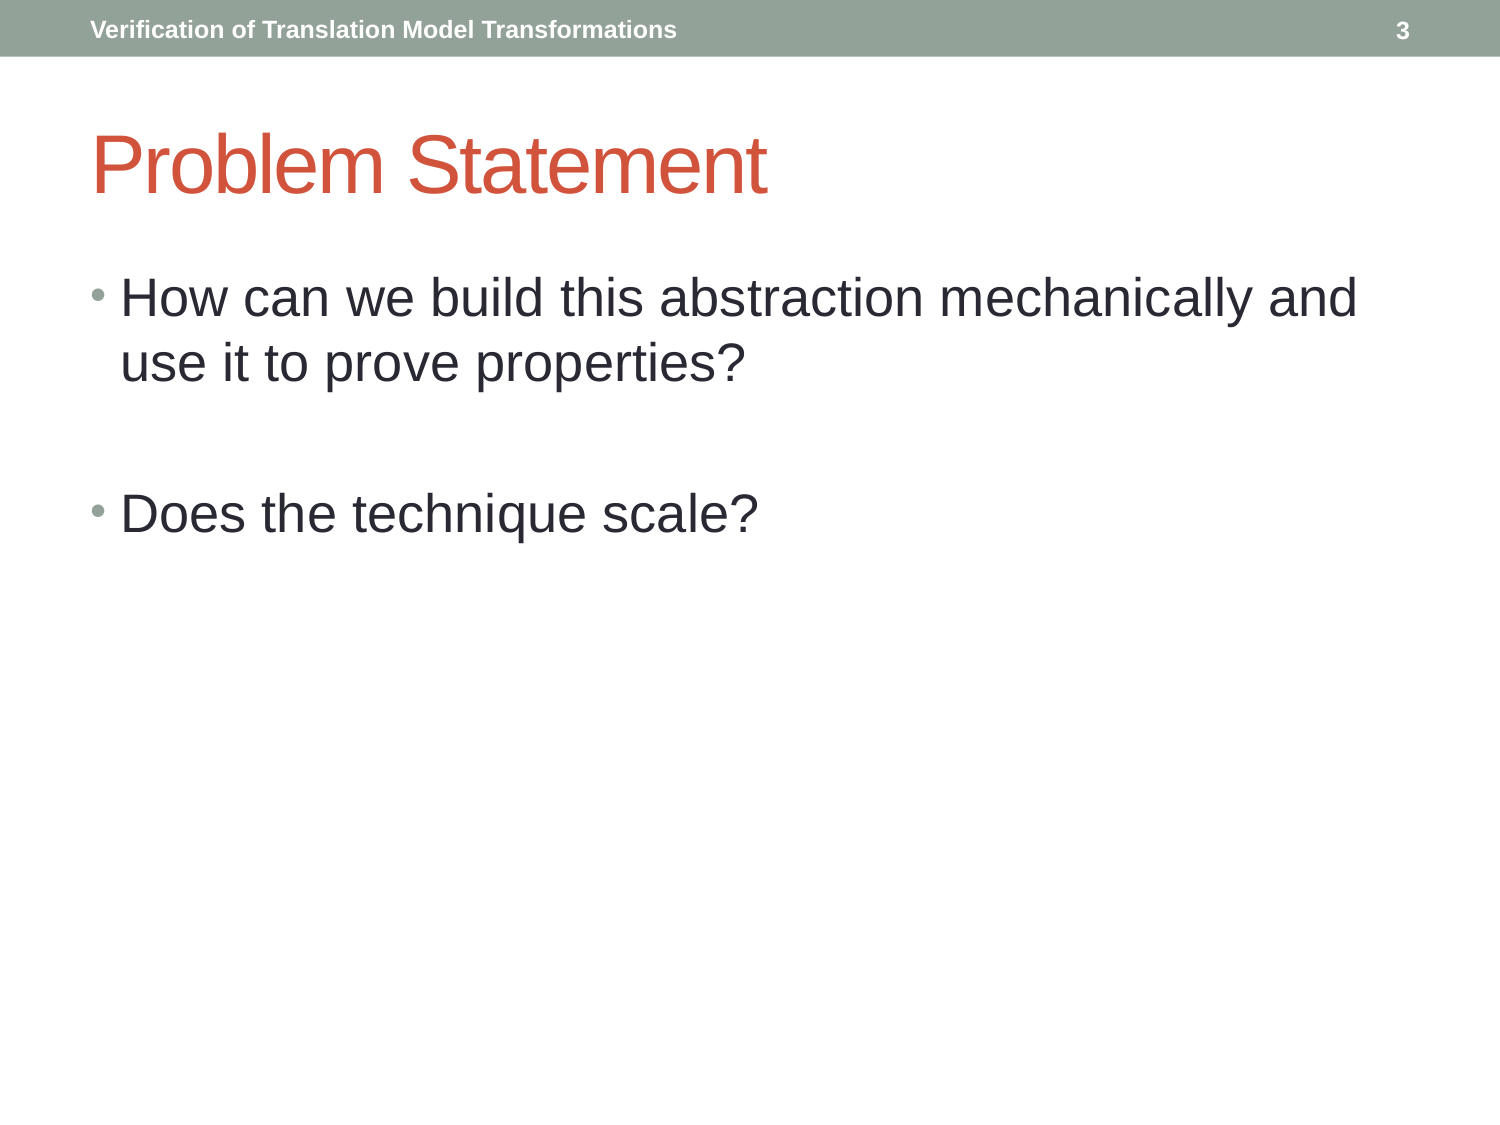

3
# Problem Statement
How can we build this abstraction mechanically and use it to prove properties?

Does the technique scale?